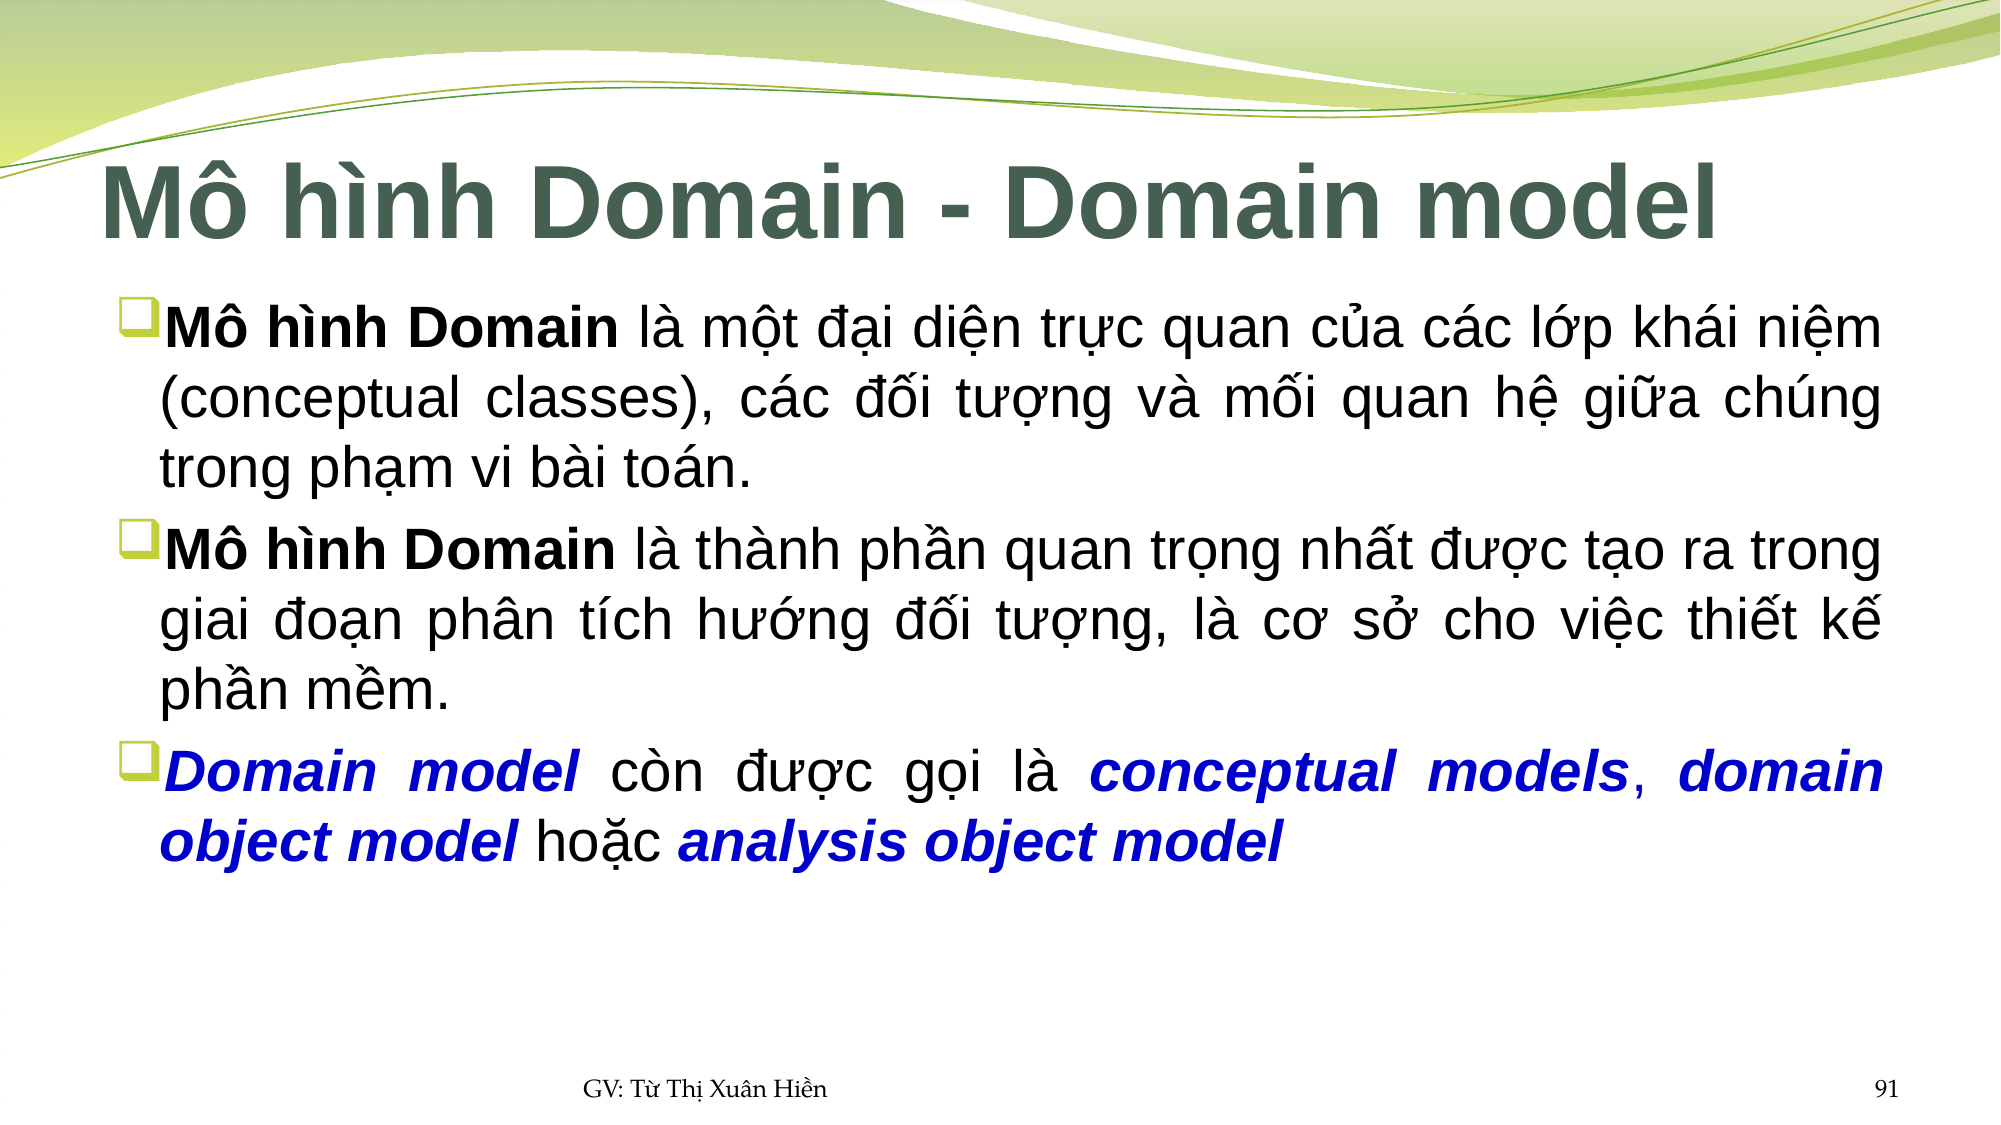

# Mô hình Domain - Domain model
Mô hình Domain là một đại diện trực quan của các lớp khái niệm (conceptual classes), các đối tượng và mối quan hệ giữa chúng trong phạm vi bài toán.
Mô hình Domain là thành phần quan trọng nhất được tạo ra trong giai đoạn phân tích hướng đối tượng, là cơ sở cho việc thiết kế phần mềm.
Domain model còn được gọi là conceptual models, domain object model hoặc analysis object model

GV: Từ Thị Xuân Hiền
91